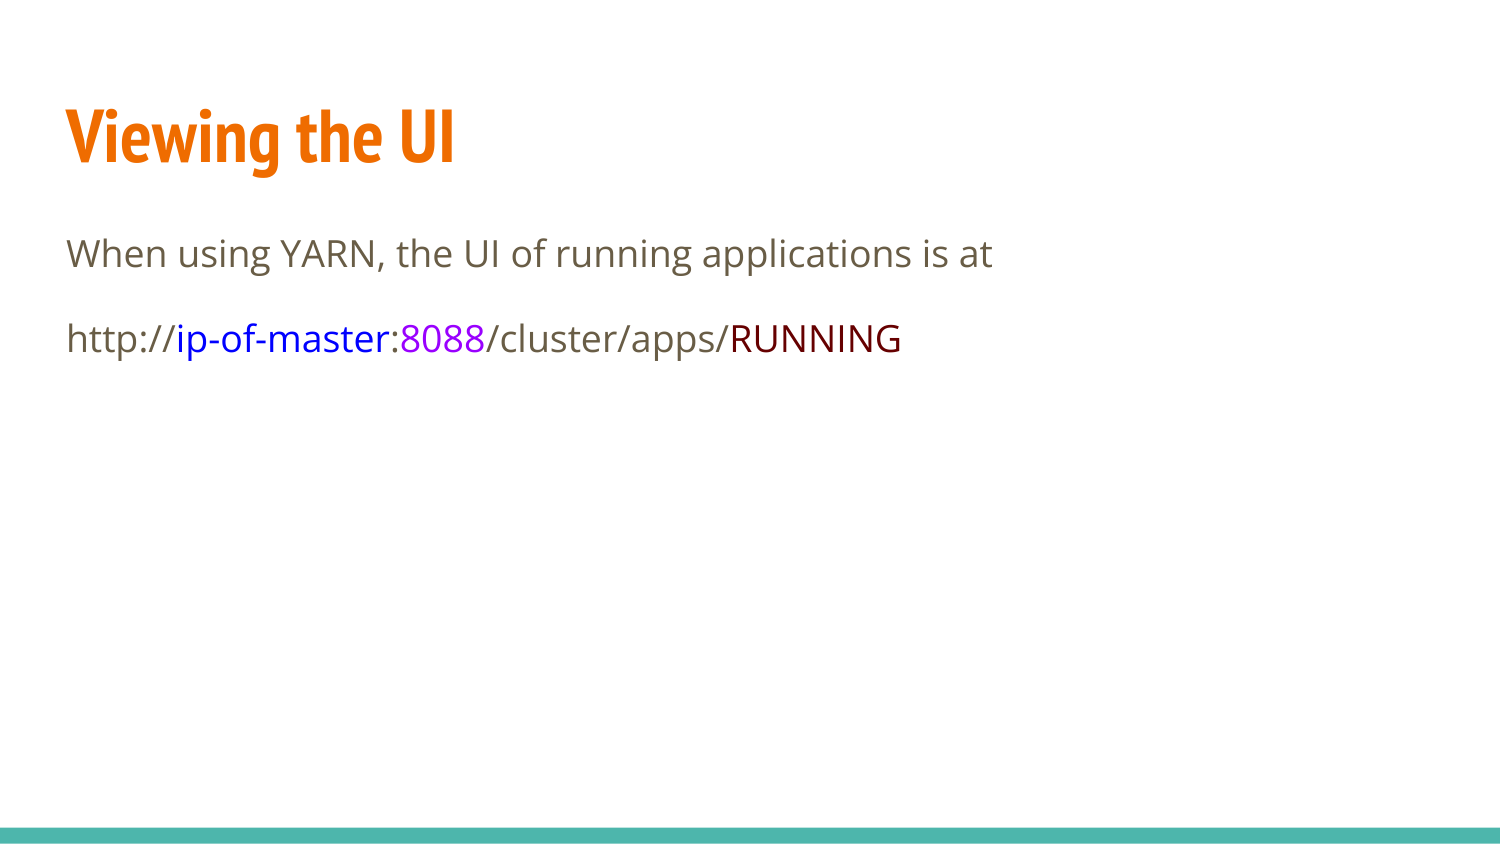

# Viewing the UI
When using YARN, the UI of running applications is at
http://ip-of-master:8088/cluster/apps/RUNNING